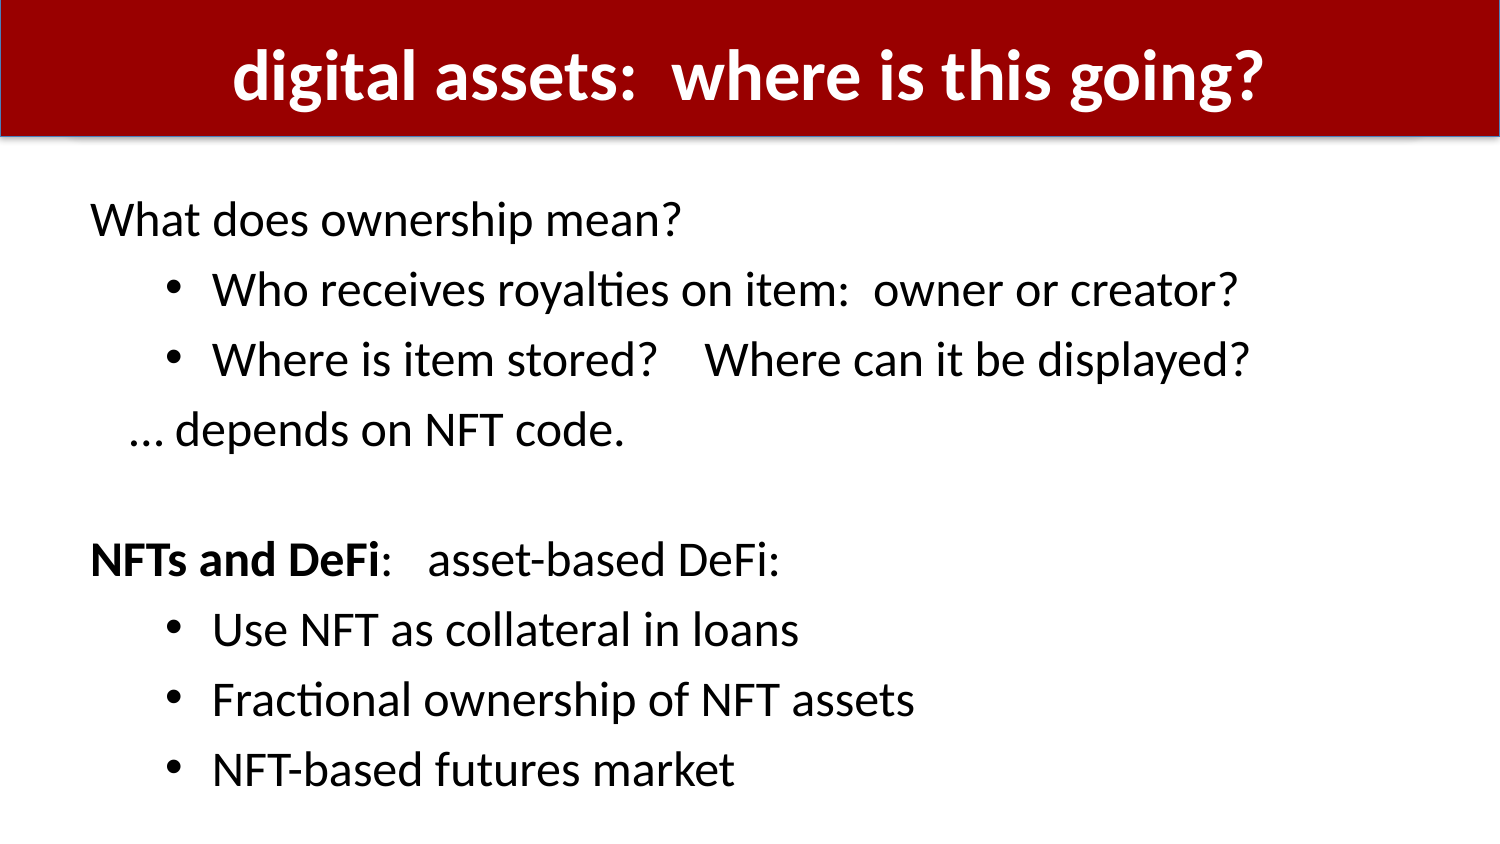

# digital assets:  where is this going?
What does ownership mean?
Who receives royalties on item:  owner or creator?
Where is item stored?    Where can it be displayed?
 … depends on NFT code.
NFTs and DeFi:   asset-based DeFi:
Use NFT as collateral in loans
Fractional ownership of NFT assets
NFT-based futures market